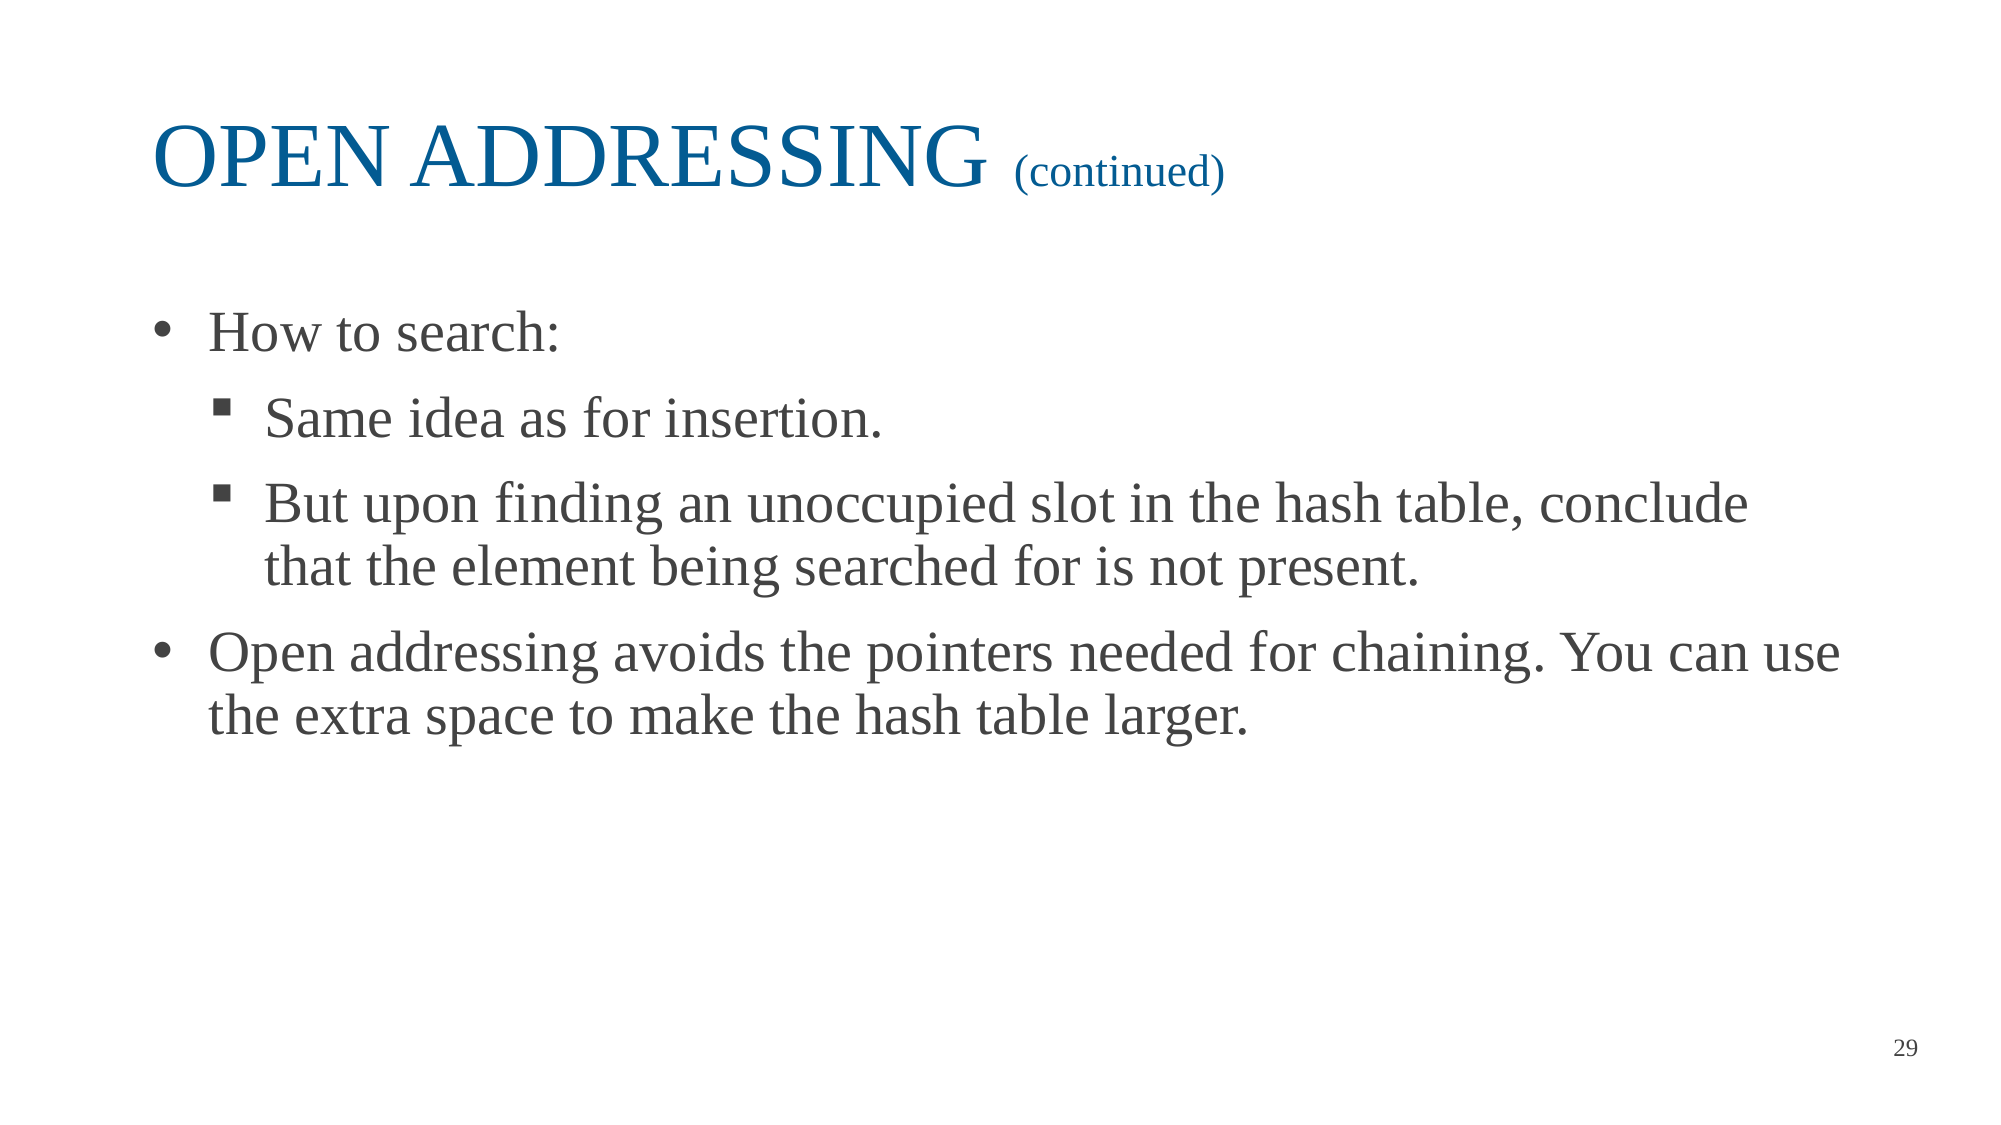

# OPEN ADDRESSING (continued)
How to search:
Same idea as for insertion.
But upon finding an unoccupied slot in the hash table, conclude that the element being searched for is not present.
Open addressing avoids the pointers needed for chaining. You can use the extra space to make the hash table larger.
29